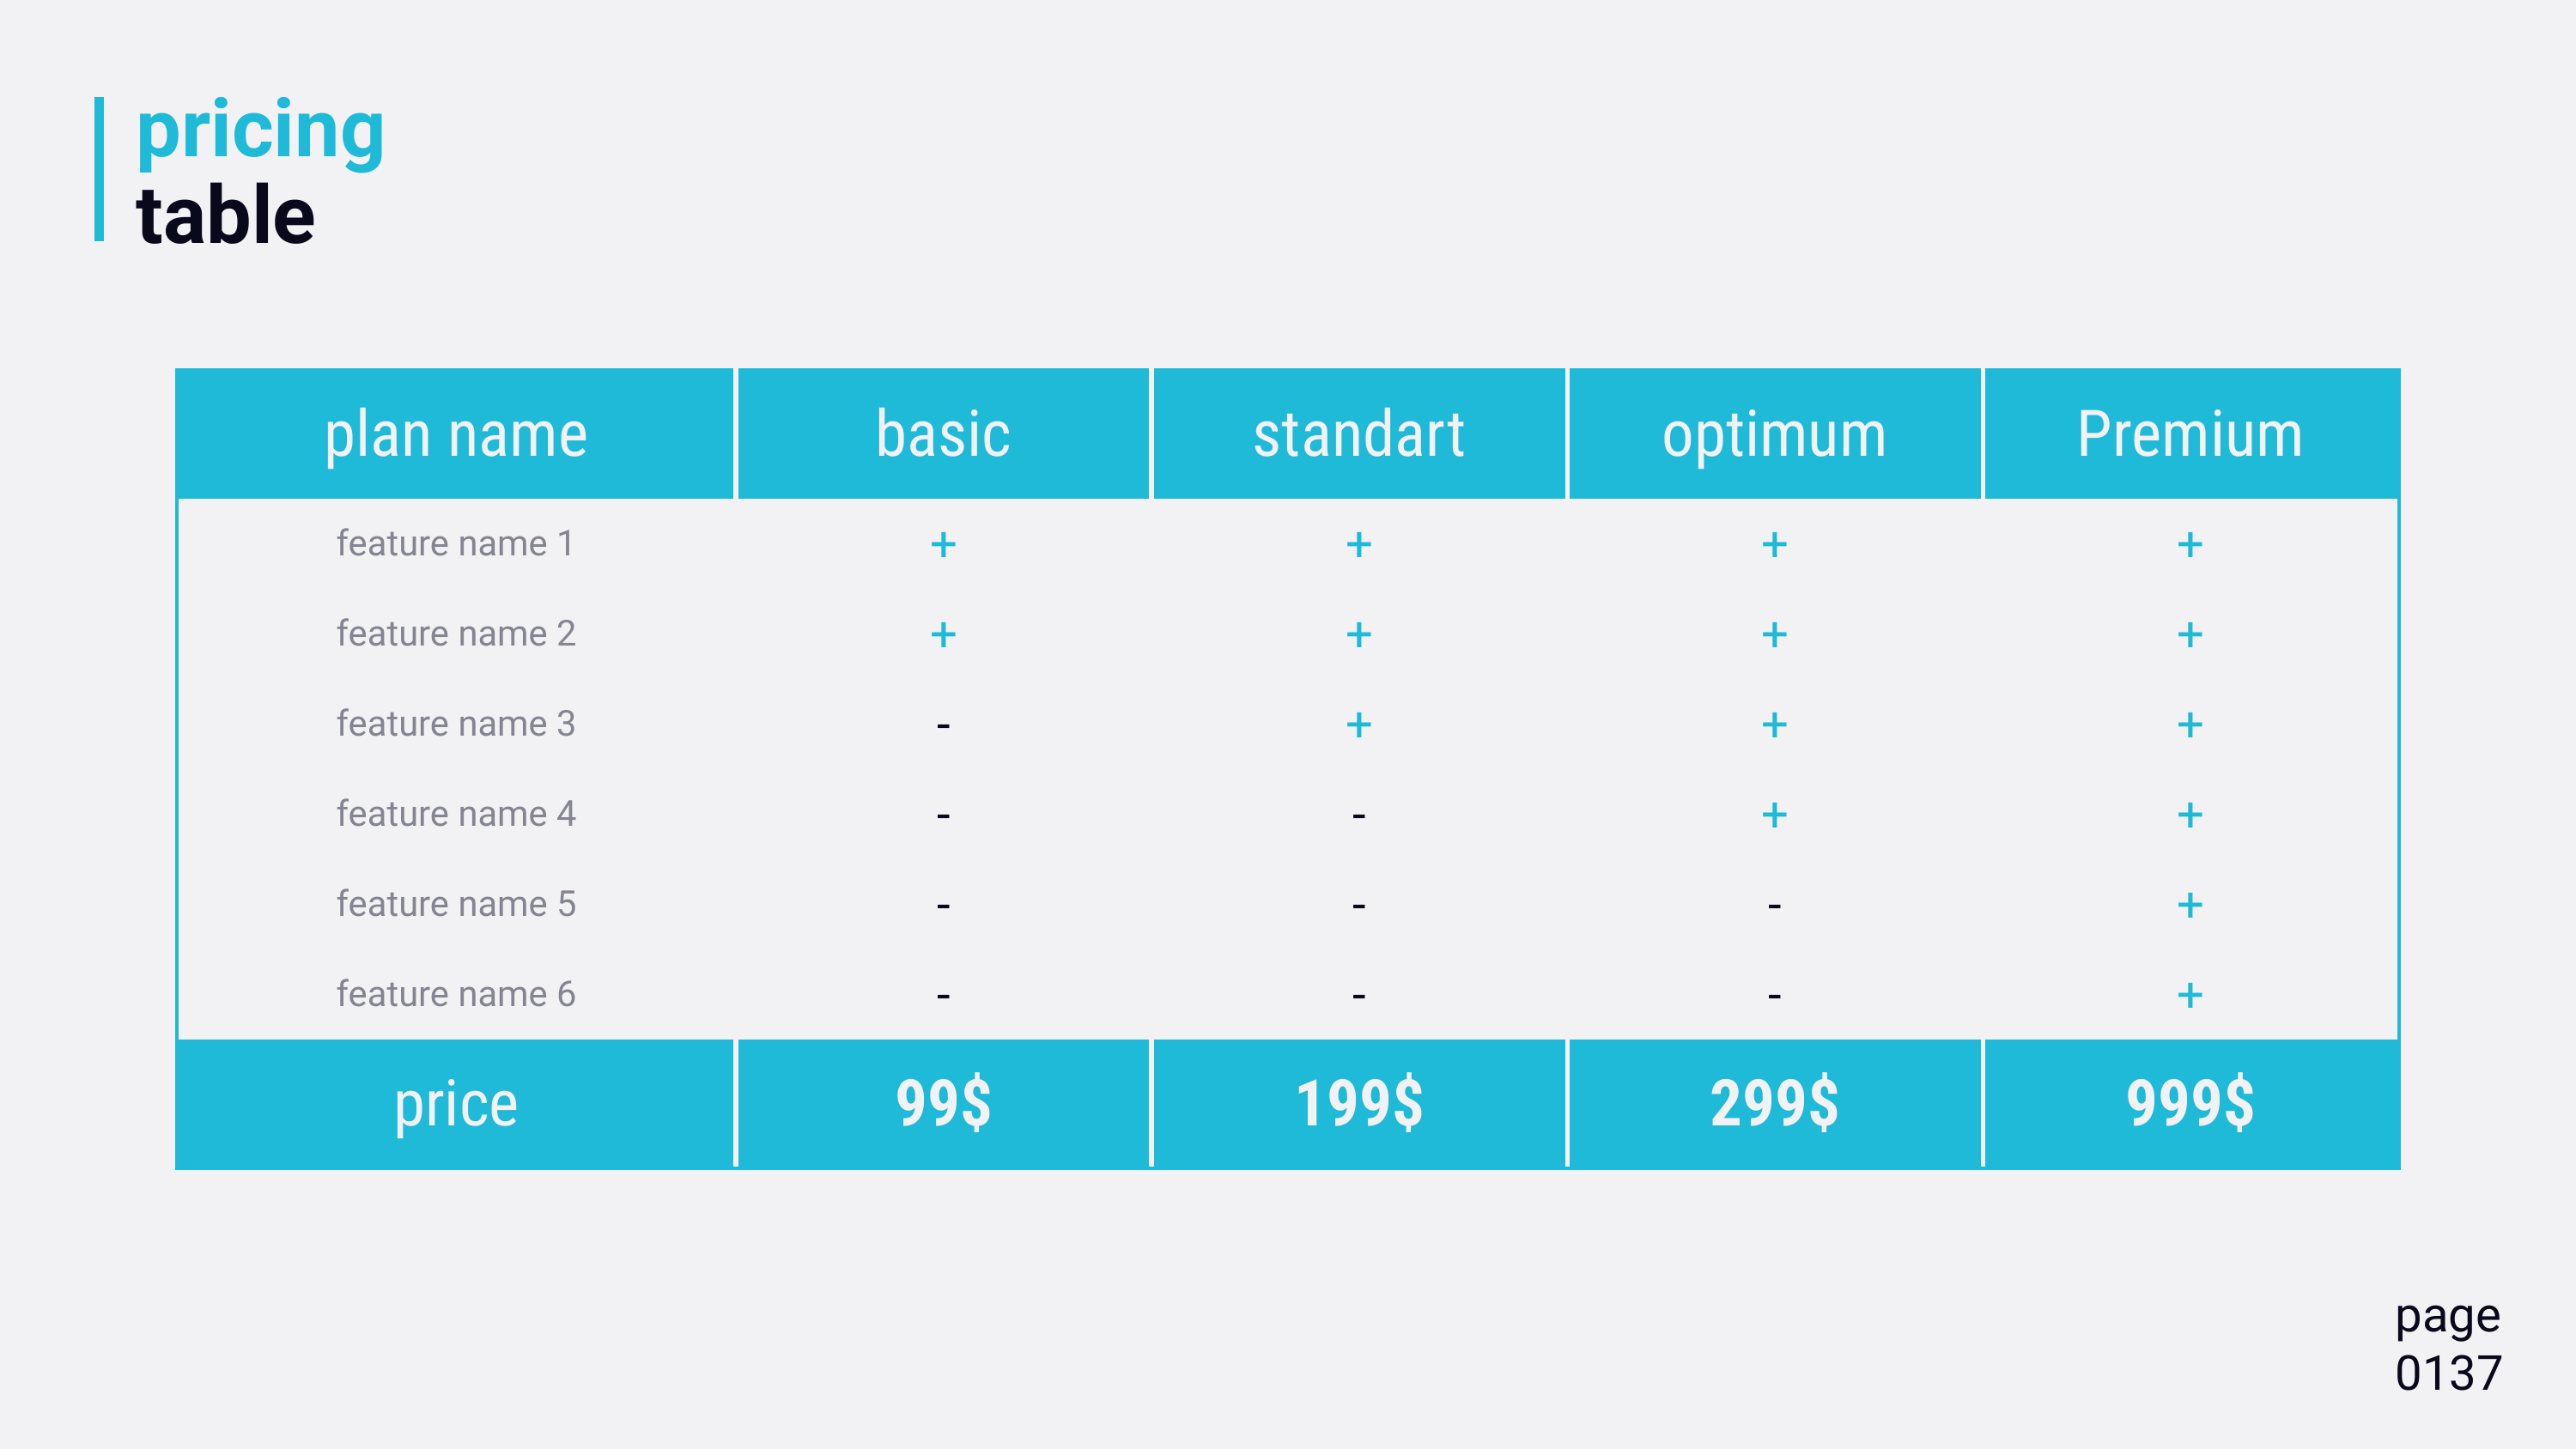

# pricing table
| plan name | basic | standart | optimum | Premium |
| --- | --- | --- | --- | --- |
| feature name 1 | + | + | + | + |
| feature name 2 | + | + | + | + |
| feature name 3 | - | + | + | + |
| feature name 4 | - | - | + | + |
| feature name 5 | - | - | - | + |
| feature name 6 | - | - | - | + |
| price | 99$ | 199$ | 299$ | 999$ |
page
0137